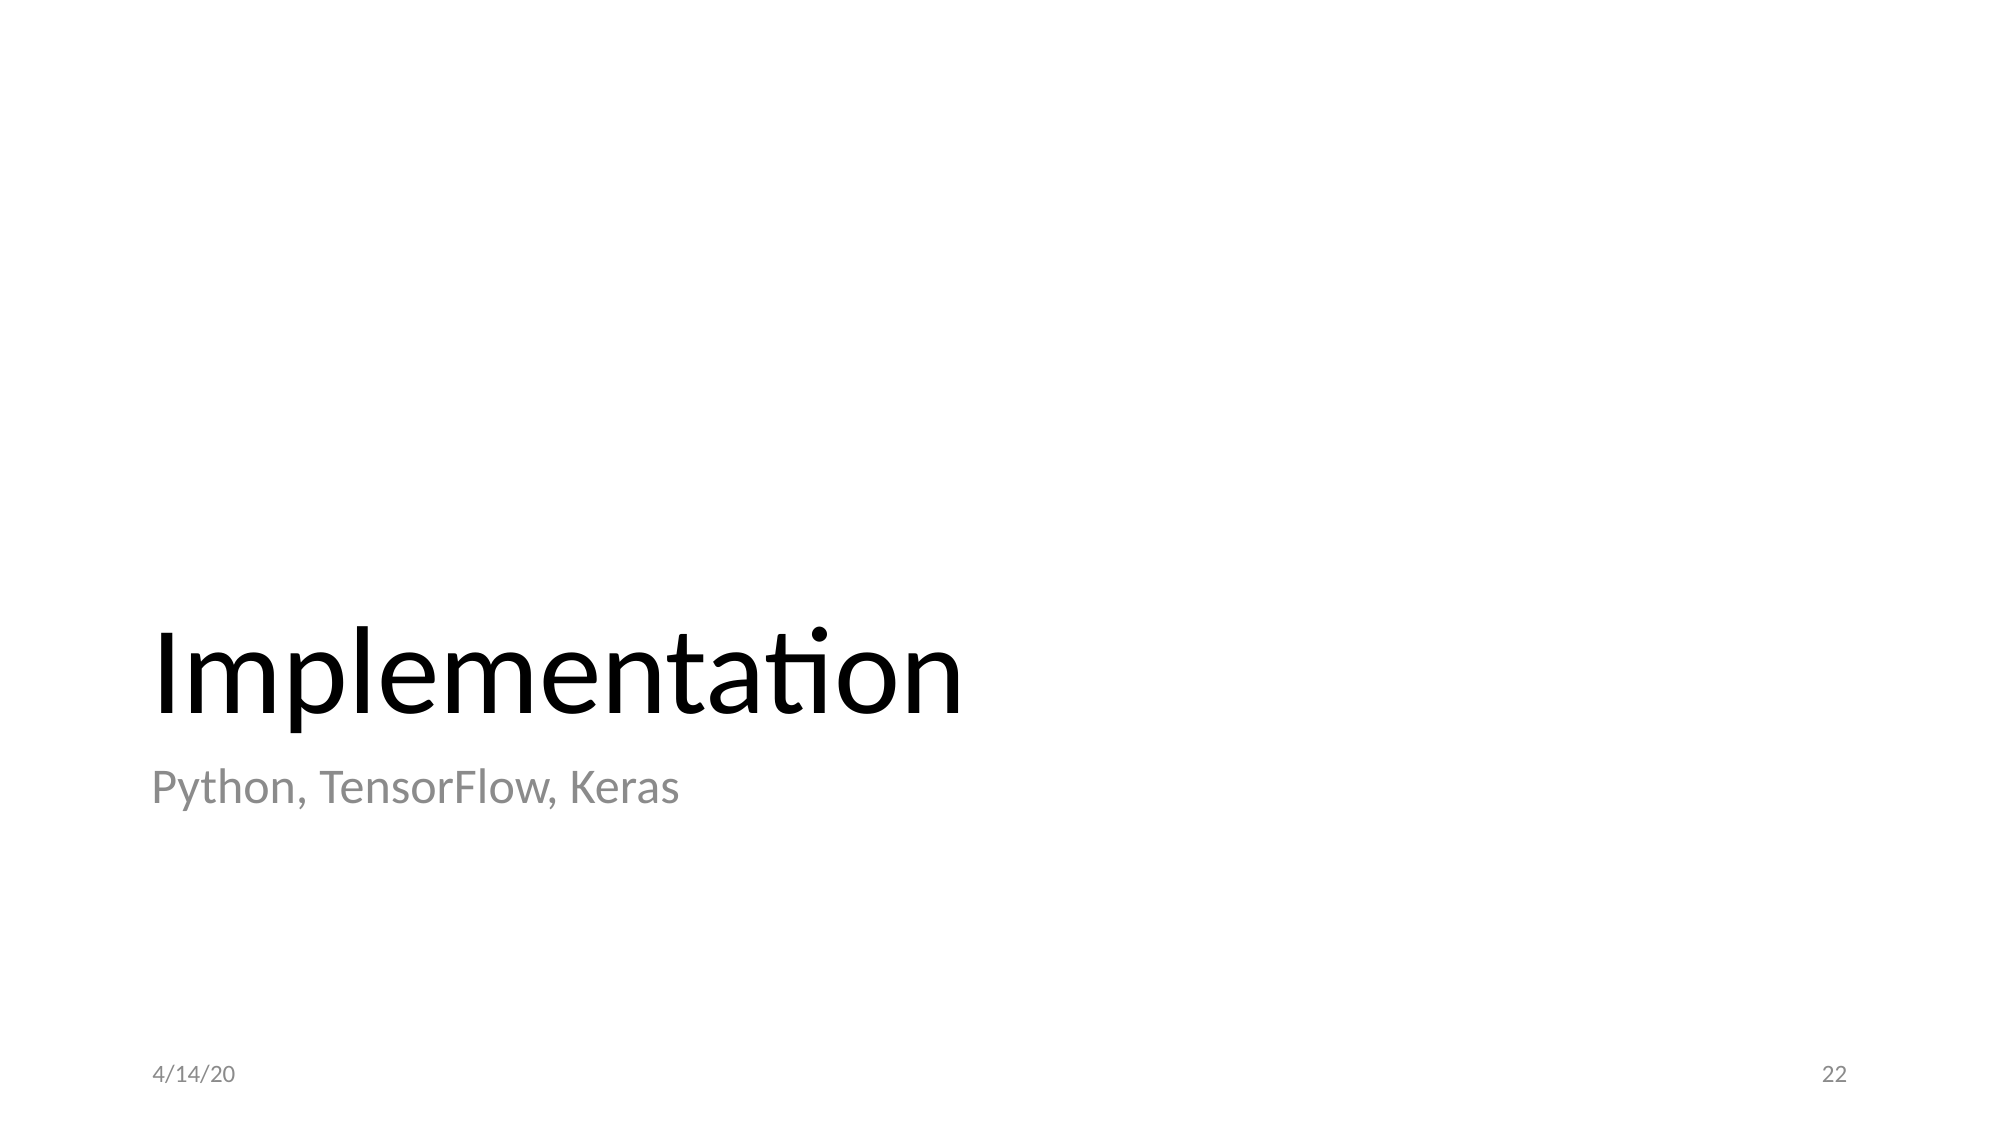

# Implementation
Python, TensorFlow, Keras
4/14/20
22